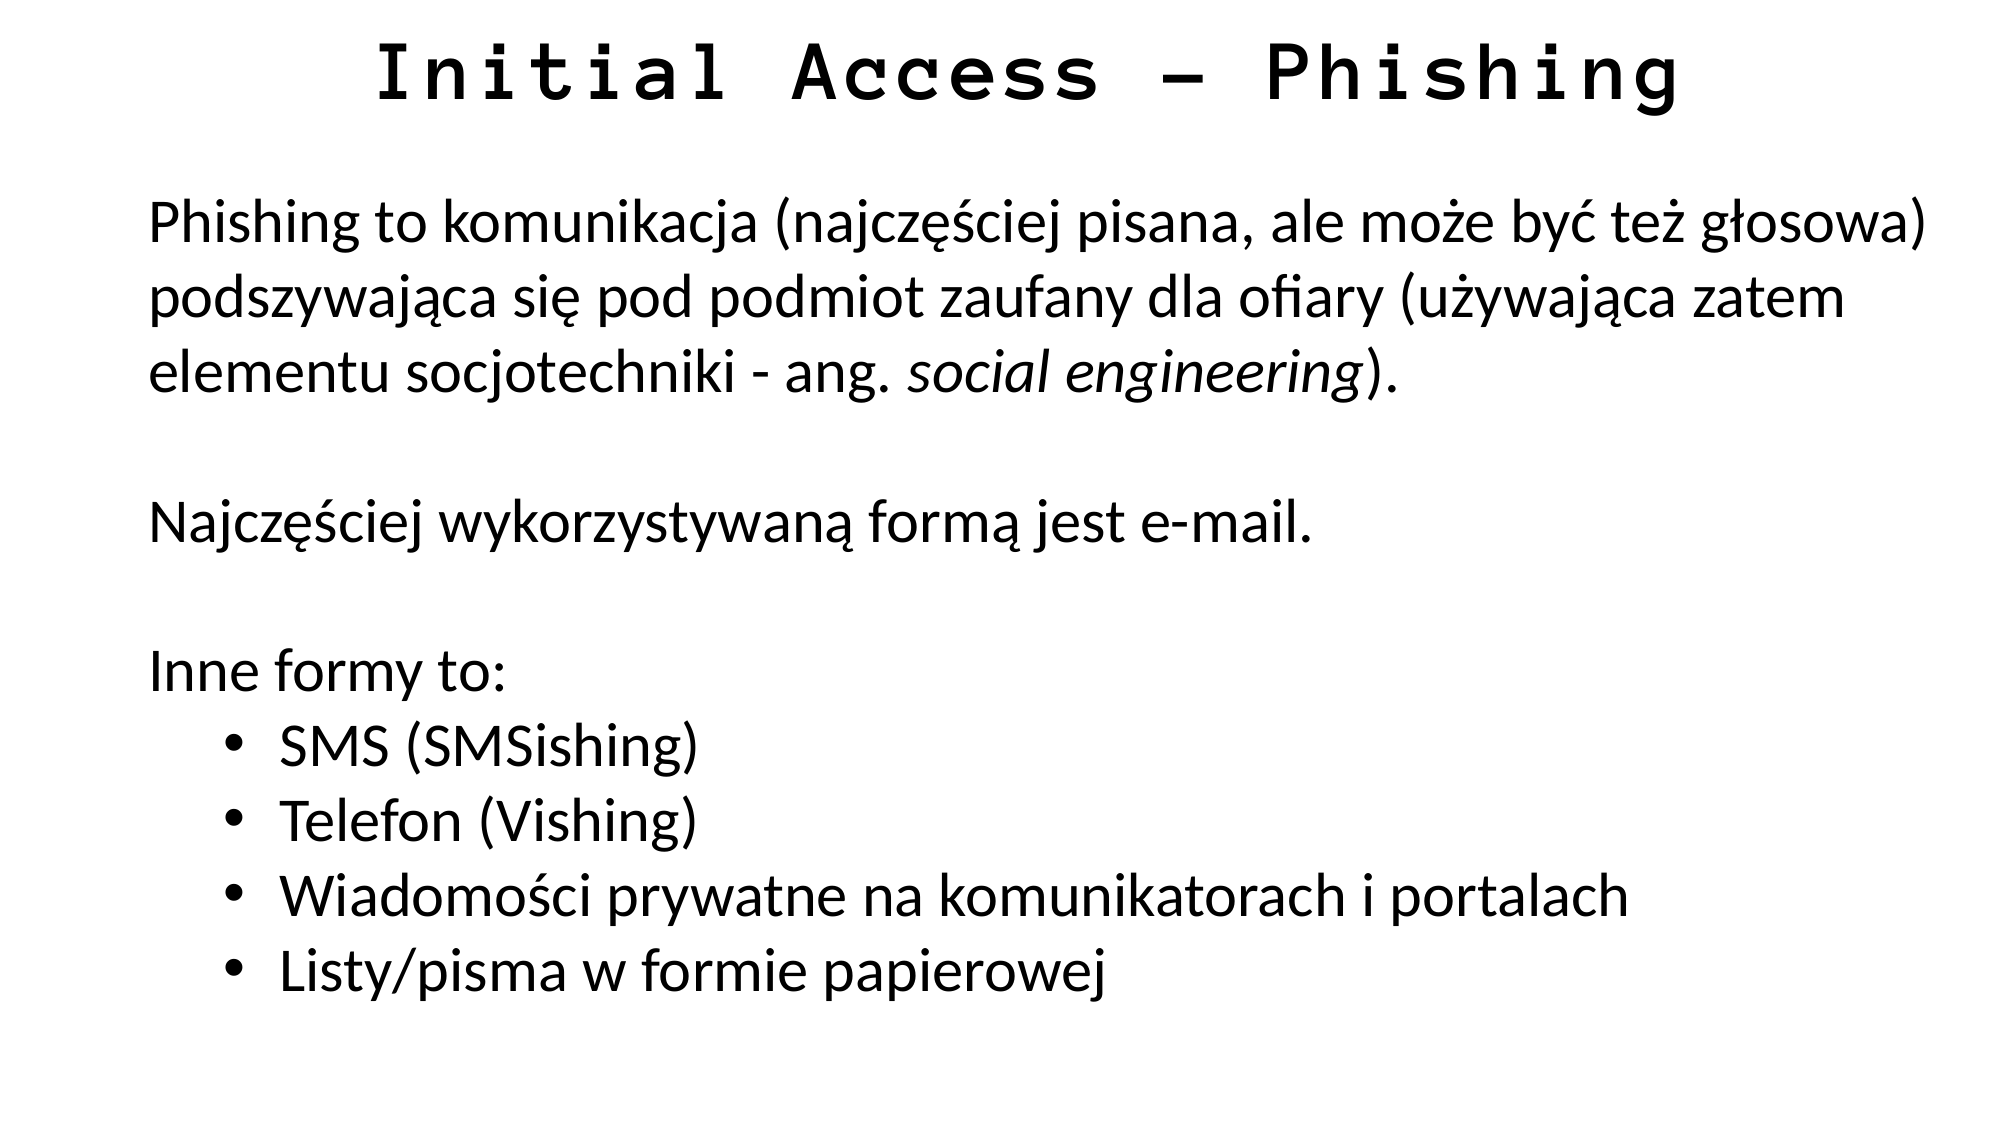

Initial Access - Phishing
Phishing to komunikacja (najczęściej pisana, ale może być też głosowa) podszywająca się pod podmiot zaufany dla ofiary (używająca zatem elementu socjotechniki - ang. social engineering).

Najczęściej wykorzystywaną formą jest e-mail.

Inne formy to:
SMS (SMSishing)
Telefon (Vishing)
Wiadomości prywatne na komunikatorach i portalach
Listy/pisma w formie papierowej